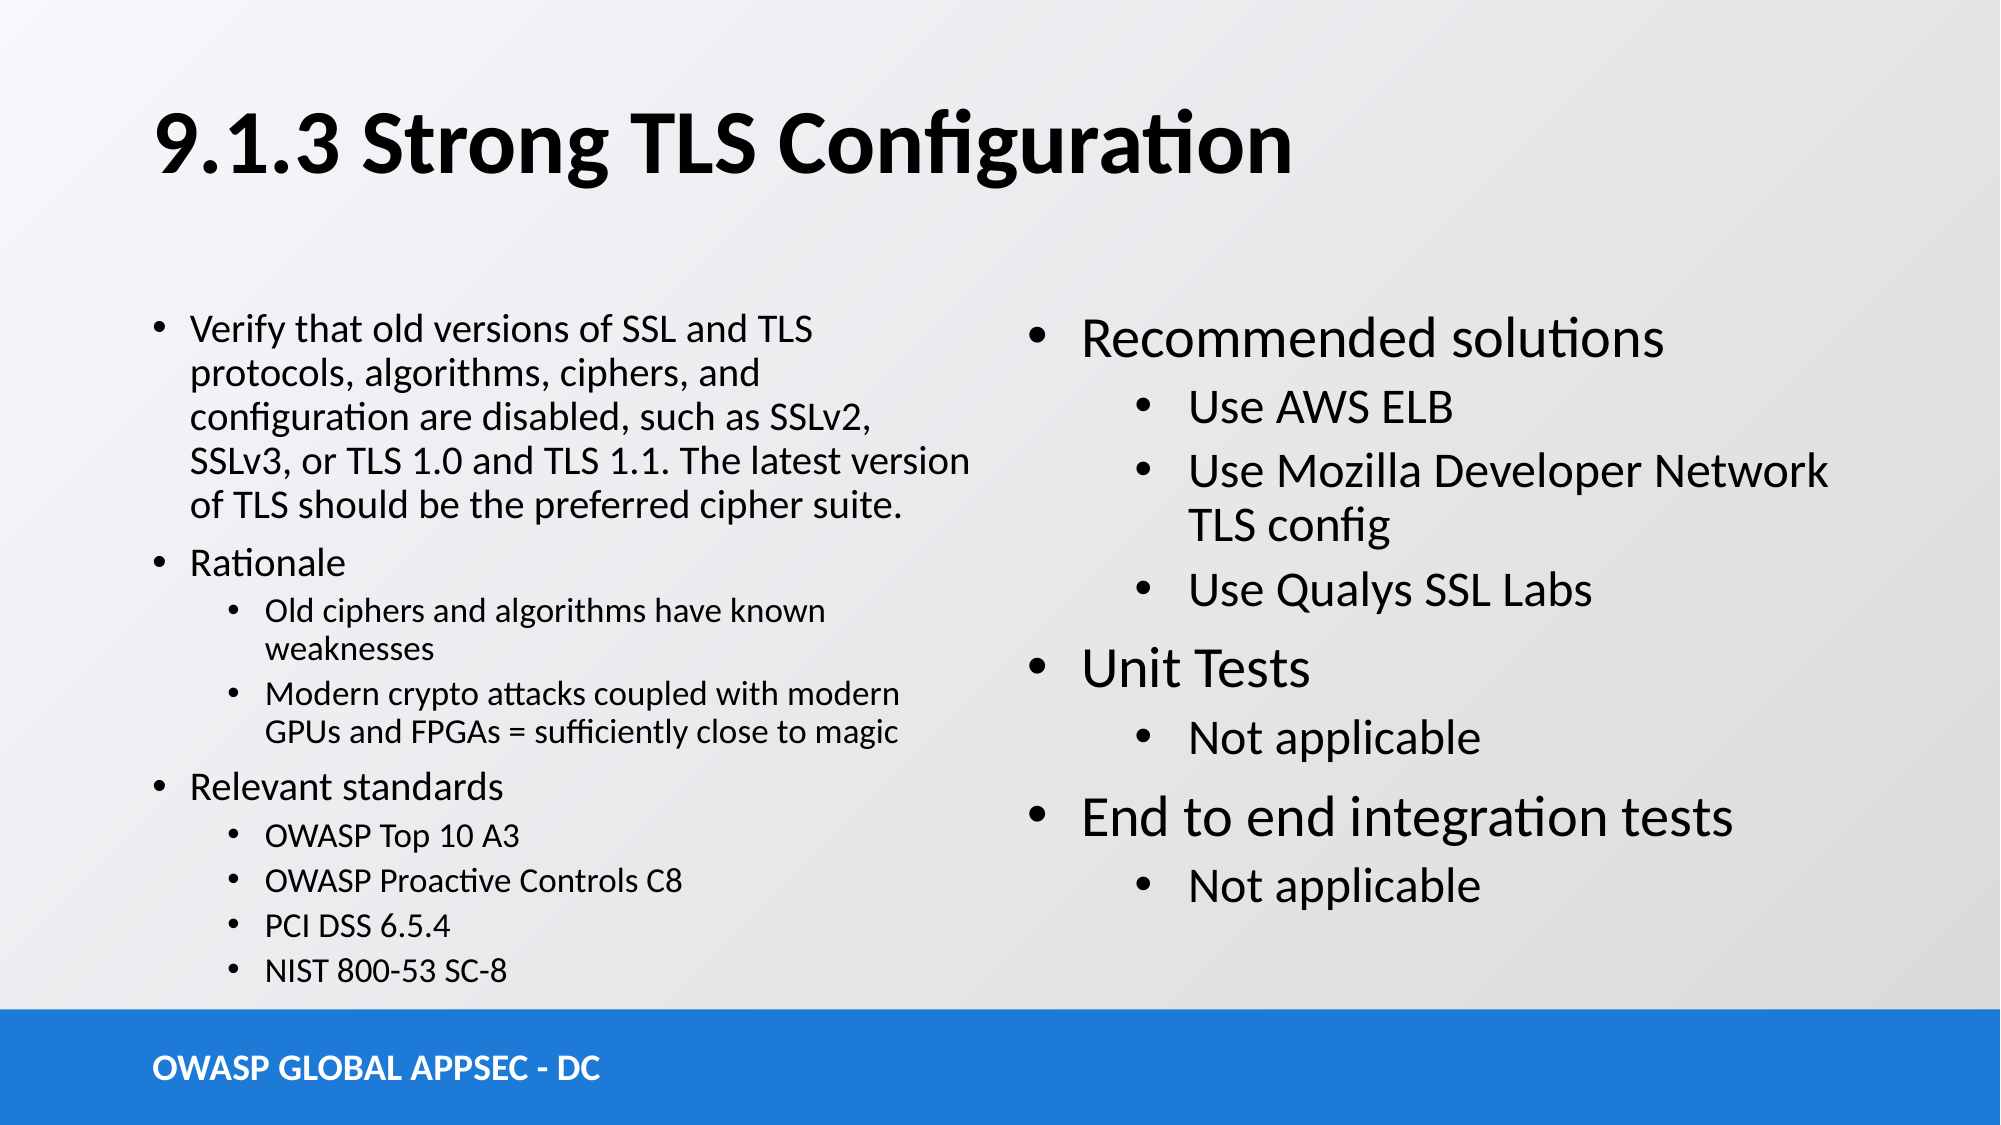

# 9.1.3 Strong TLS Configuration
Verify that old versions of SSL and TLS protocols, algorithms, ciphers, and configuration are disabled, such as SSLv2, SSLv3, or TLS 1.0 and TLS 1.1. The latest version of TLS should be the preferred cipher suite.
Rationale
Old ciphers and algorithms have known weaknesses
Modern crypto attacks coupled with modern GPUs and FPGAs = sufficiently close to magic
Relevant standards
OWASP Top 10 A3
OWASP Proactive Controls C8
PCI DSS 6.5.4
NIST 800-53 SC-8

Recommended solutions
Use AWS ELB
Use Mozilla Developer Network TLS config
Use Qualys SSL Labs
Unit Tests
Not applicable
End to end integration tests
Not applicable